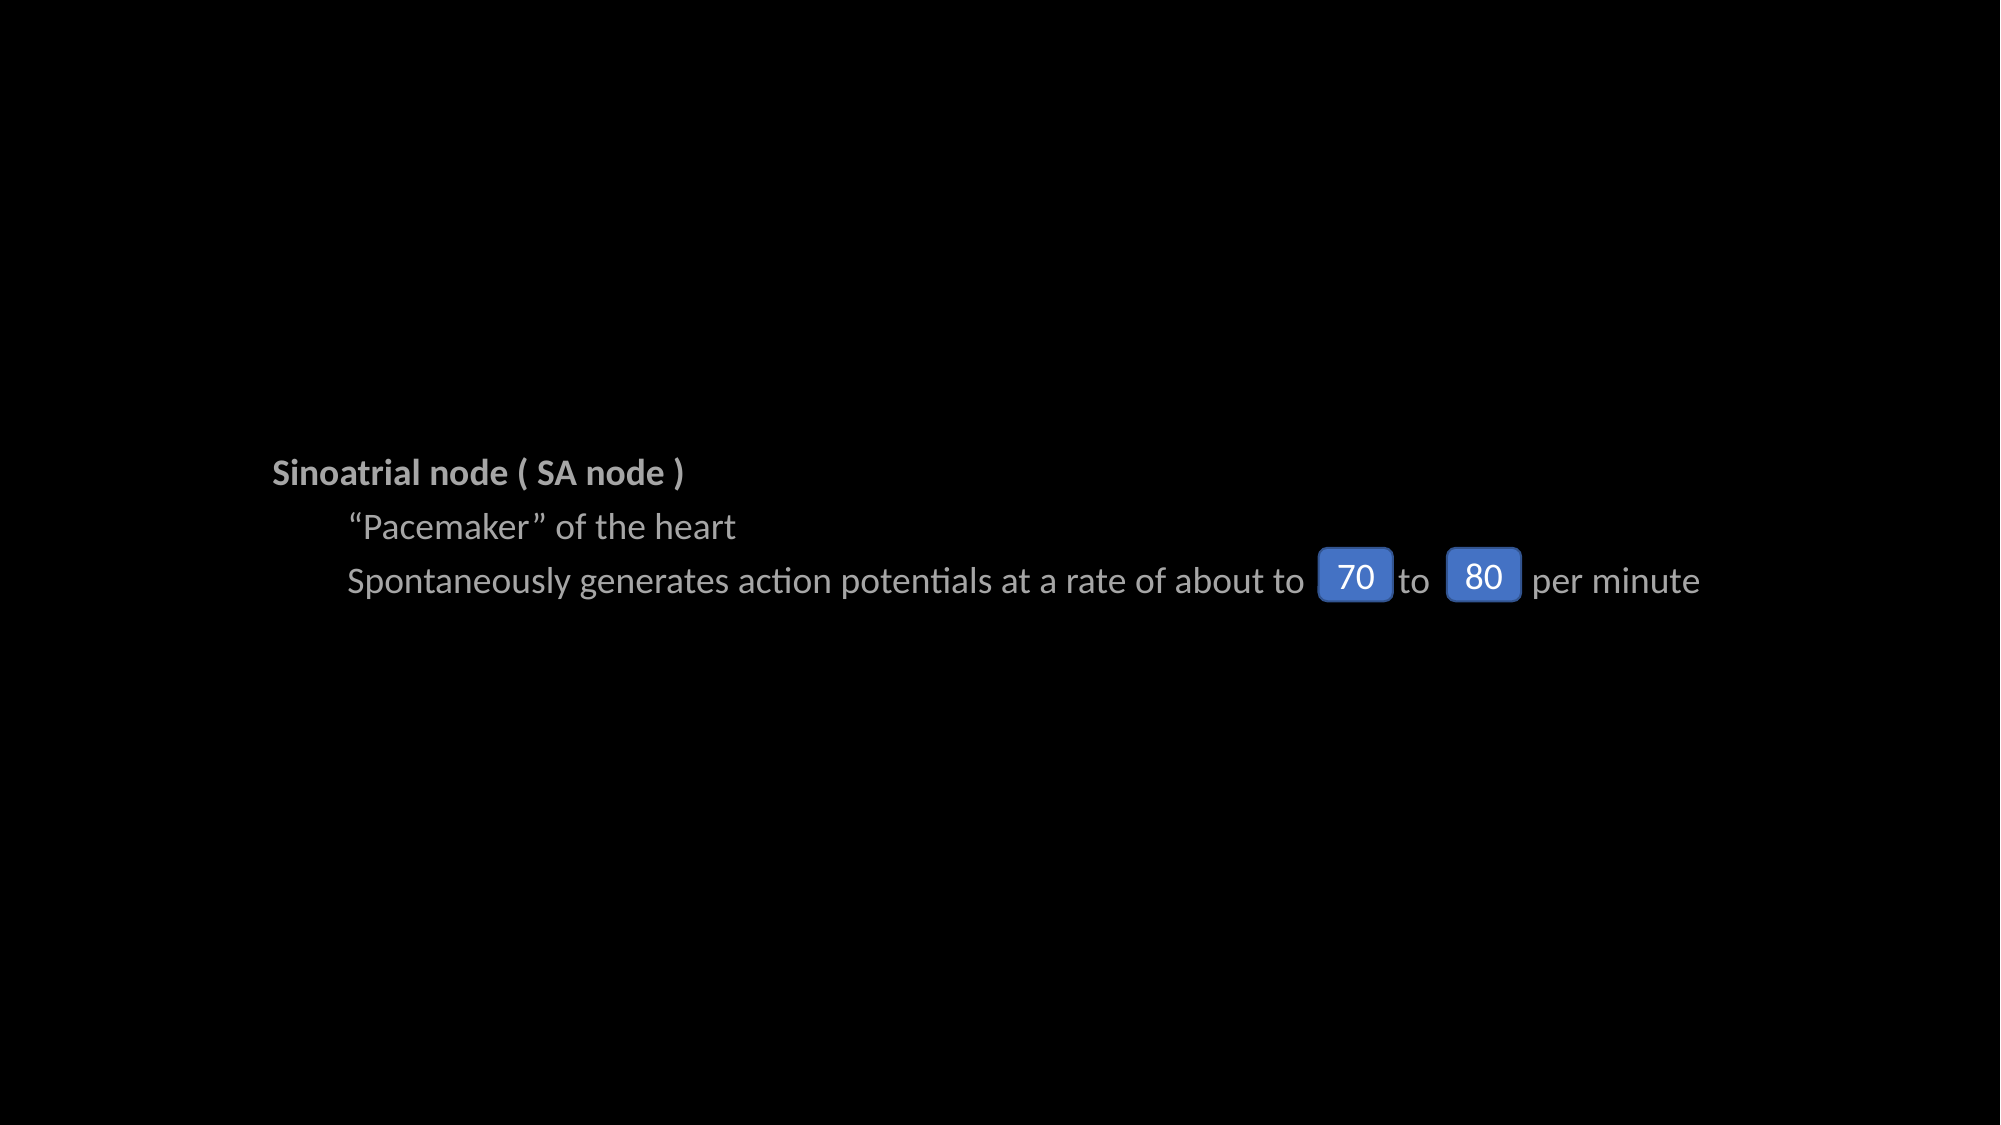

Sinoatrial node ( SA node )
“Pacemaker” of the heart
Spontaneously generates action potentials at a rate of about to           to            per minute
70
80